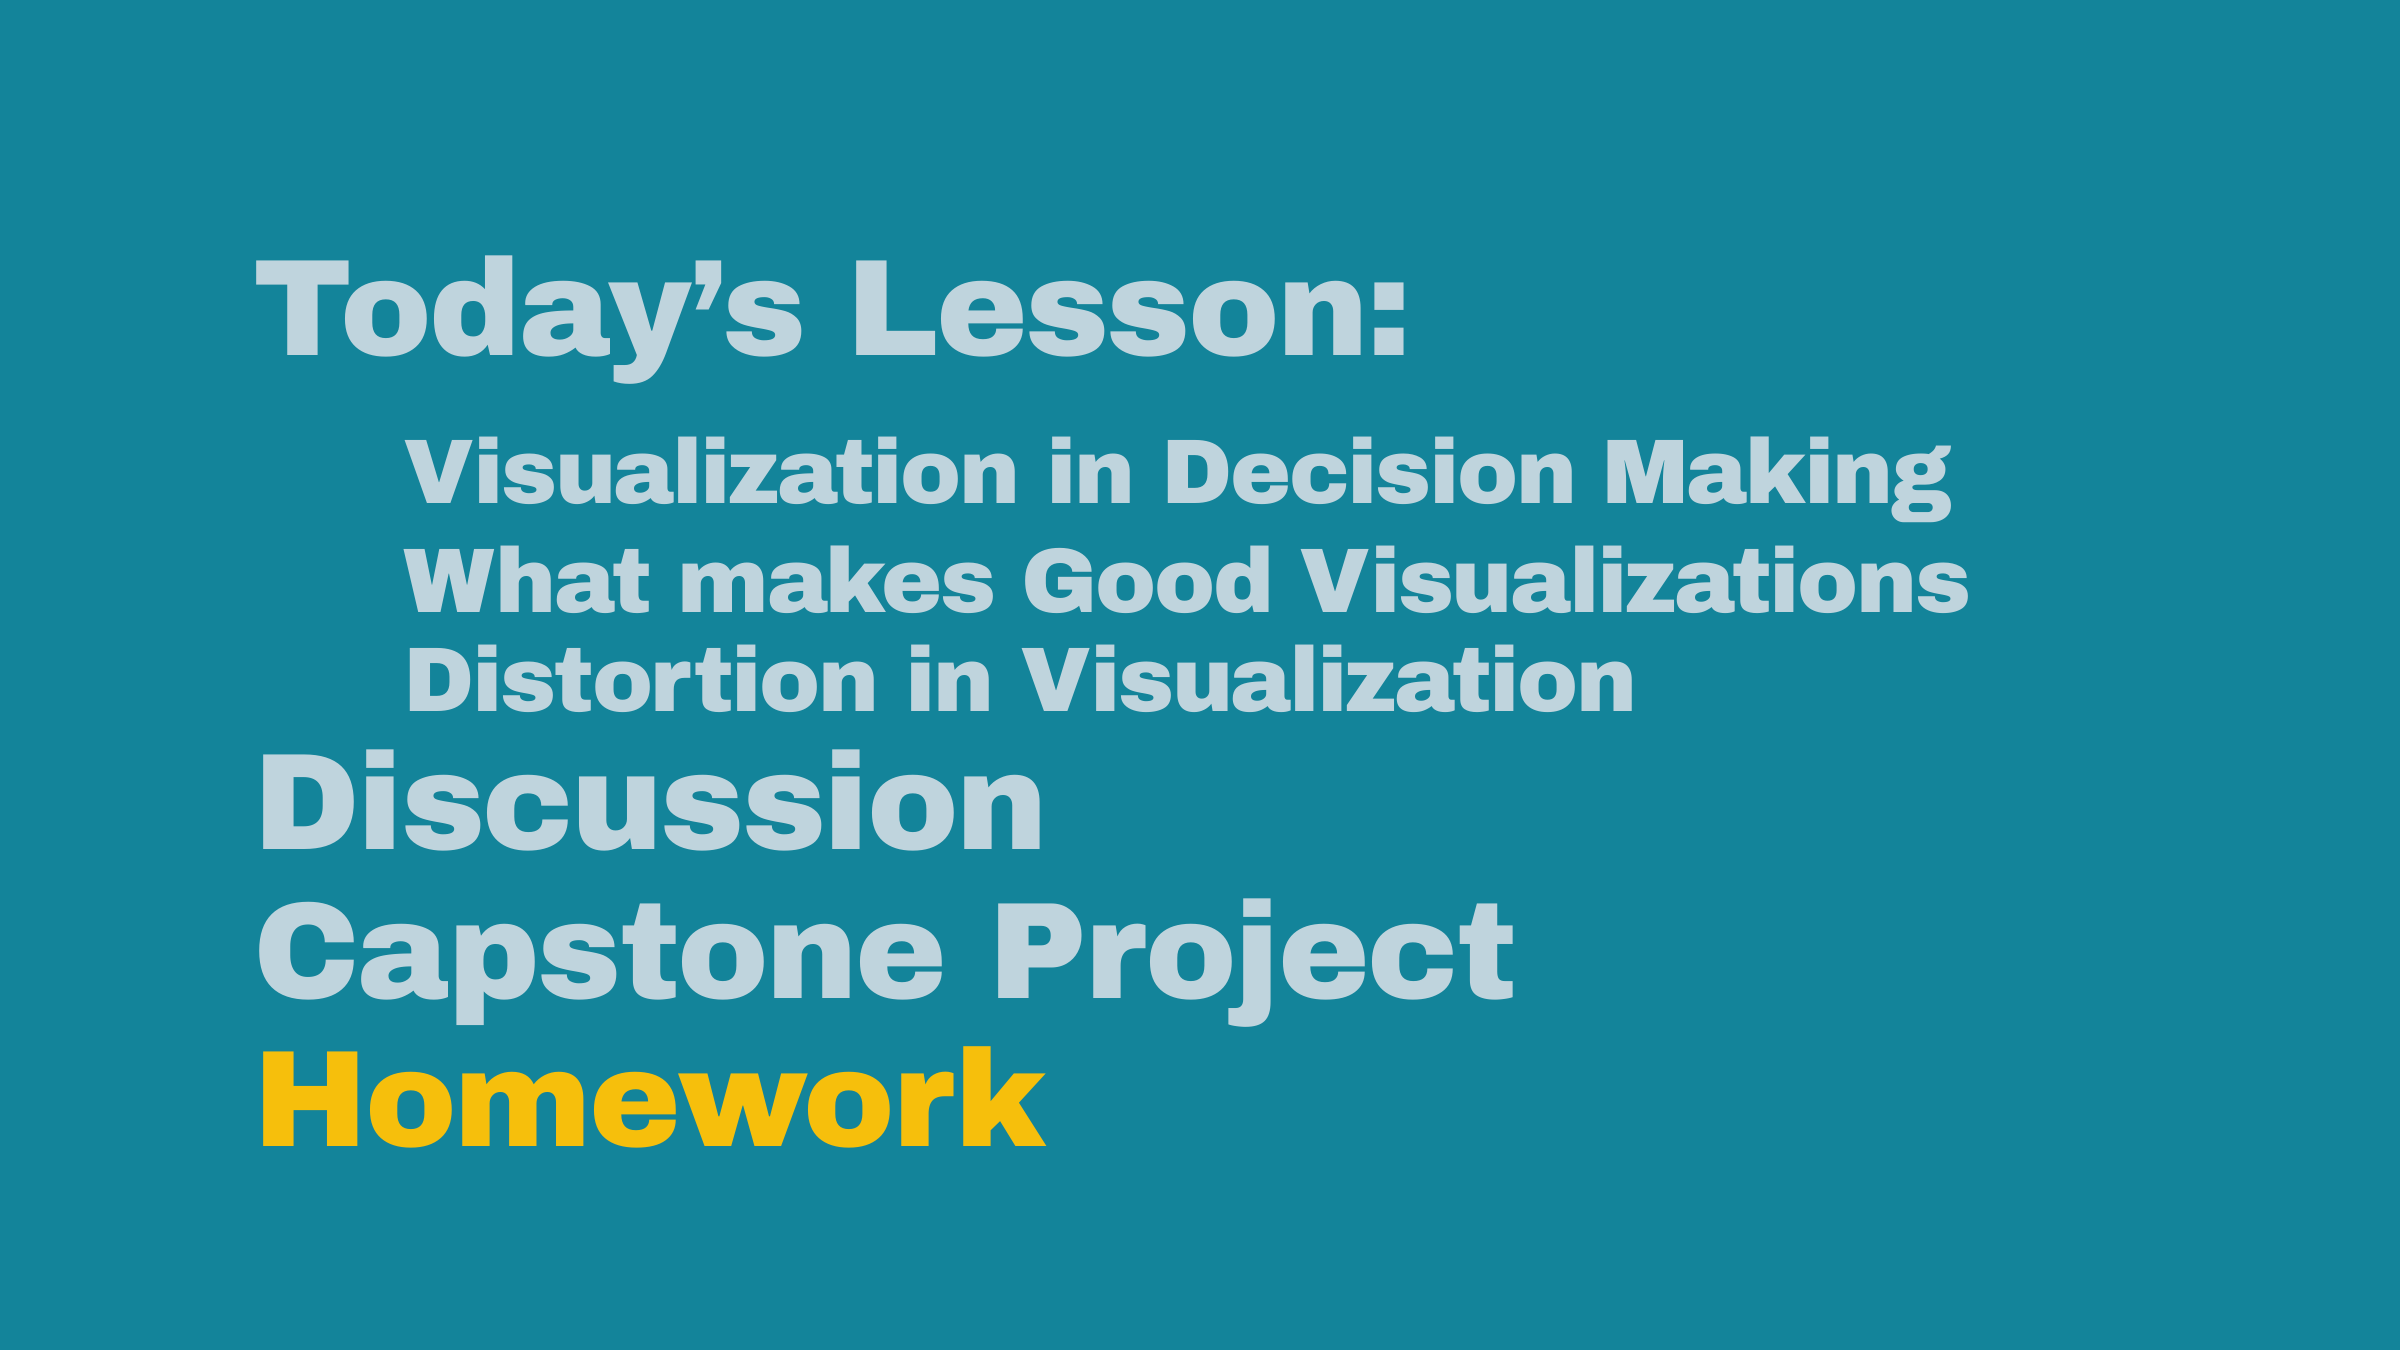

# Today’s Lesson: Visualization in Decision Making What makes Good Visualizations Distortion in Visualization Discussion Capstone Project Homework